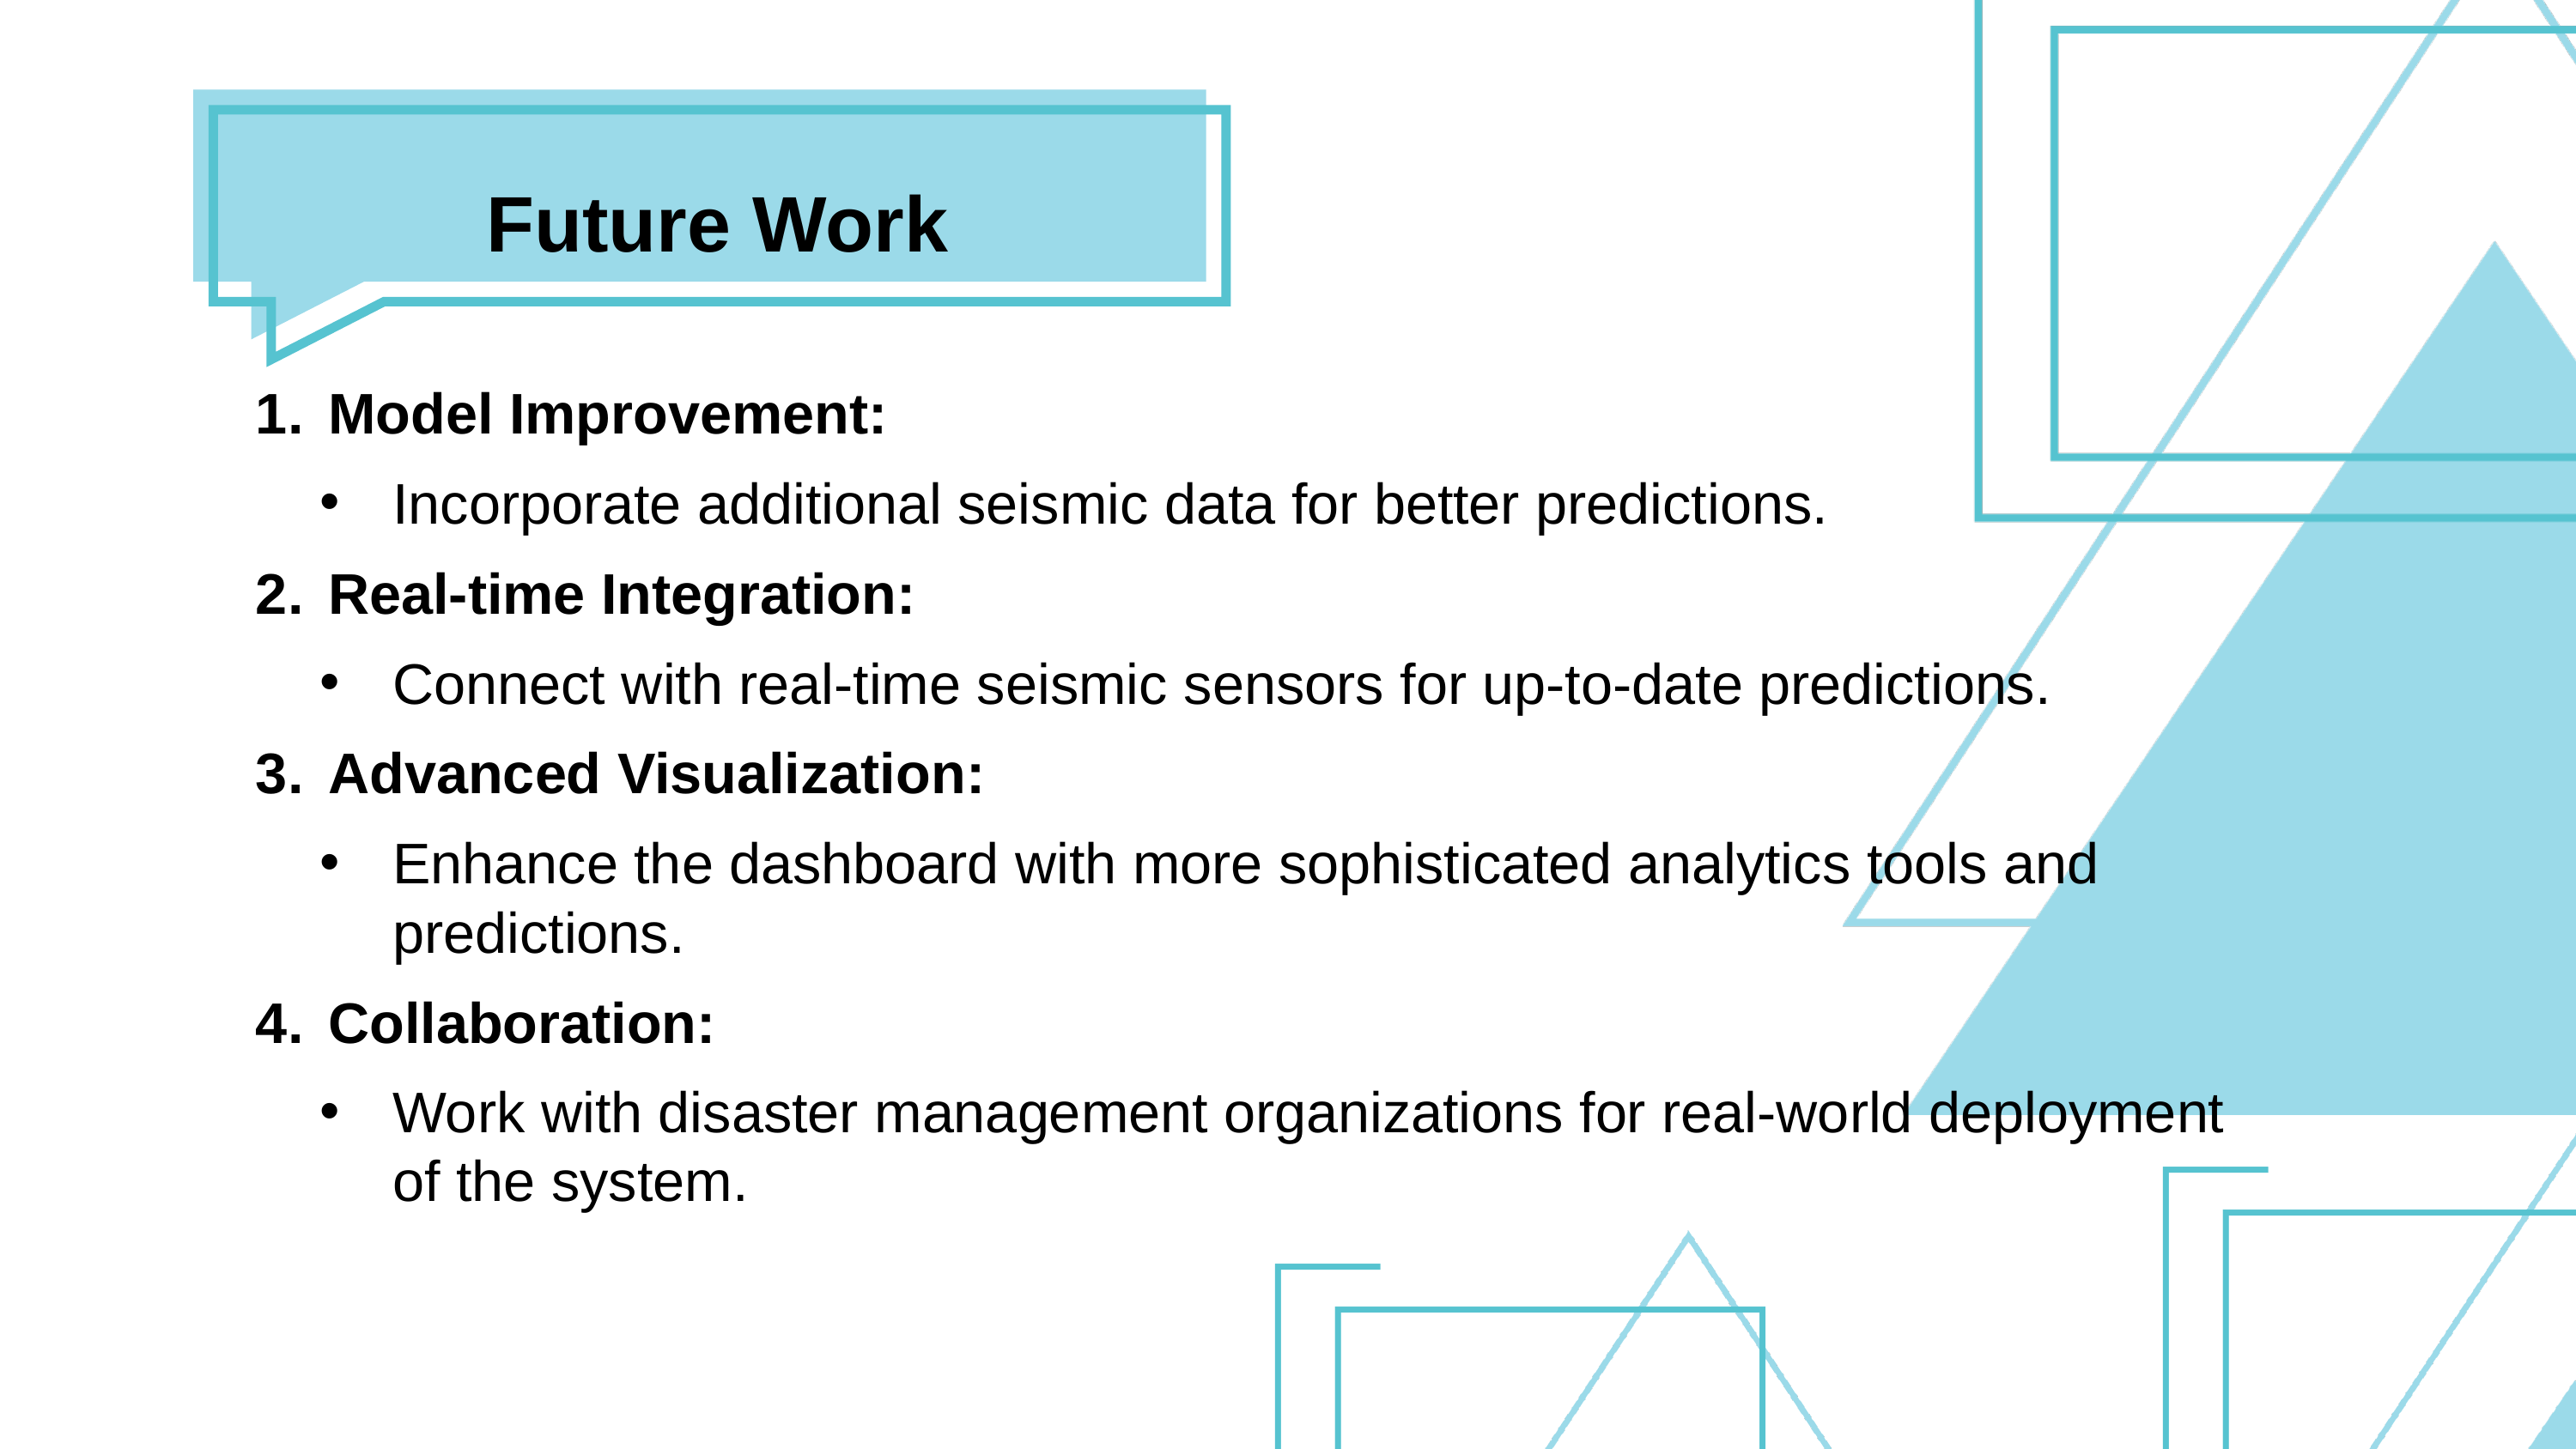

Future Work
Model Improvement:
Incorporate additional seismic data for better predictions.
Real-time Integration:
Connect with real-time seismic sensors for up-to-date predictions.
Advanced Visualization:
Enhance the dashboard with more sophisticated analytics tools and predictions.
Collaboration:
Work with disaster management organizations for real-world deployment of the system.